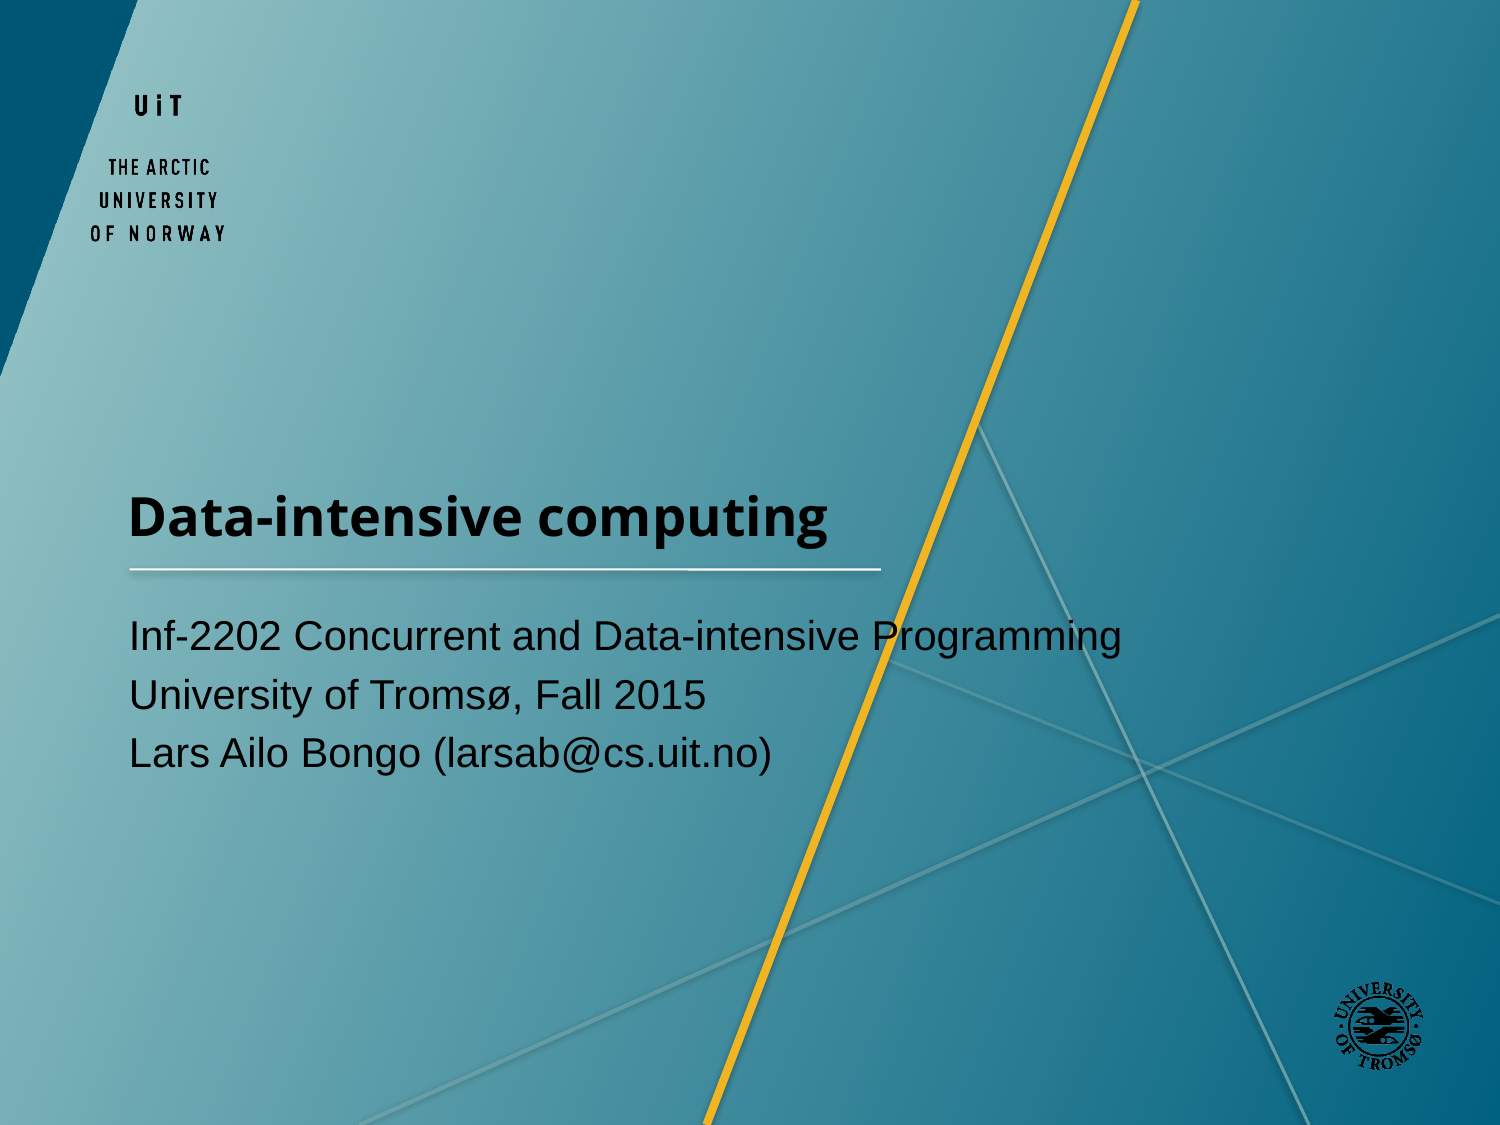

# Data-intensive computing
Inf-2202 Concurrent and Data-intensive Programming
University of Tromsø, Fall 2015
Lars Ailo Bongo (larsab@cs.uit.no)